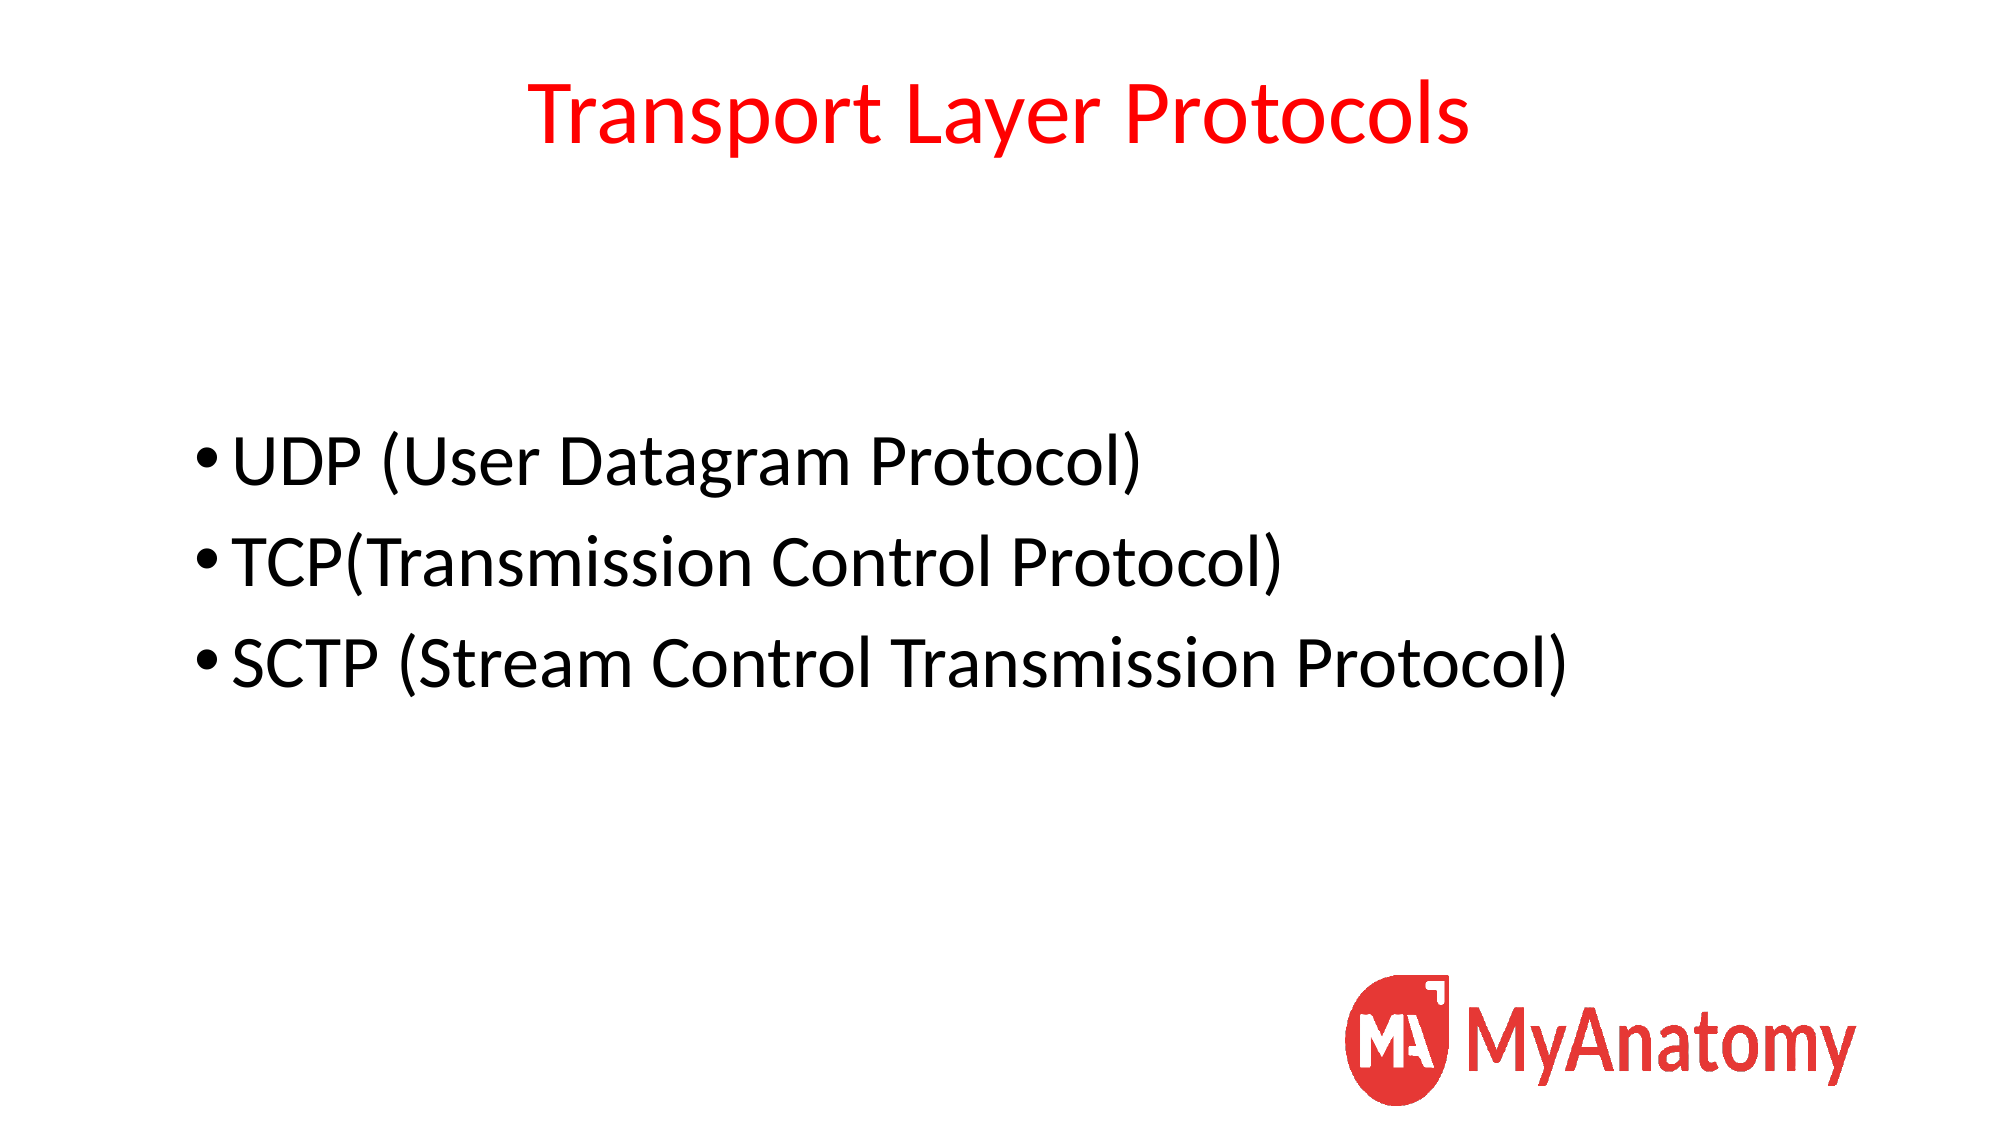

# Transport Layer Protocols
UDP (User Datagram Protocol)
TCP(Transmission Control Protocol)
SCTP (Stream Control Transmission Protocol)